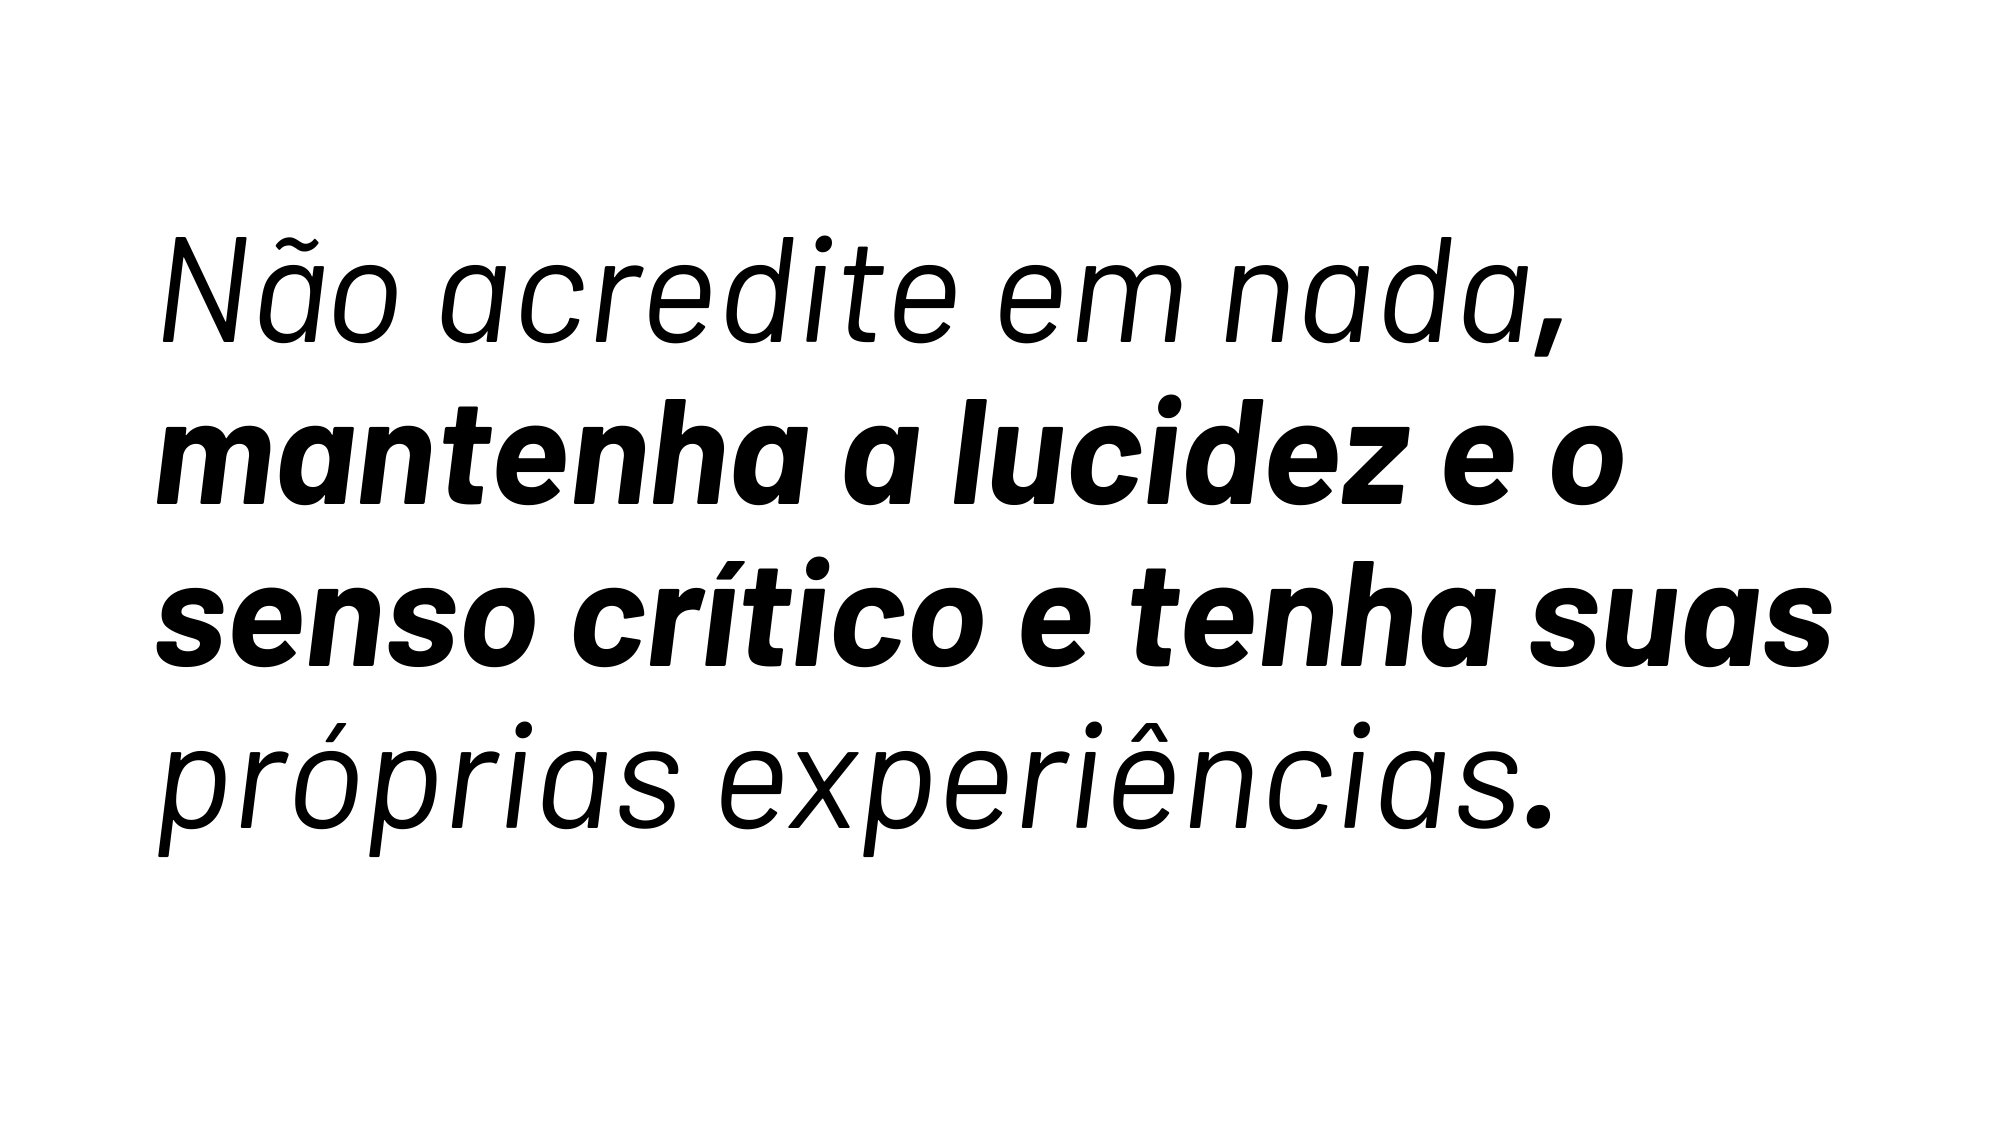

Não acredite em nada, mantenha a lucidez e o senso crítico e tenha suas próprias experiências.